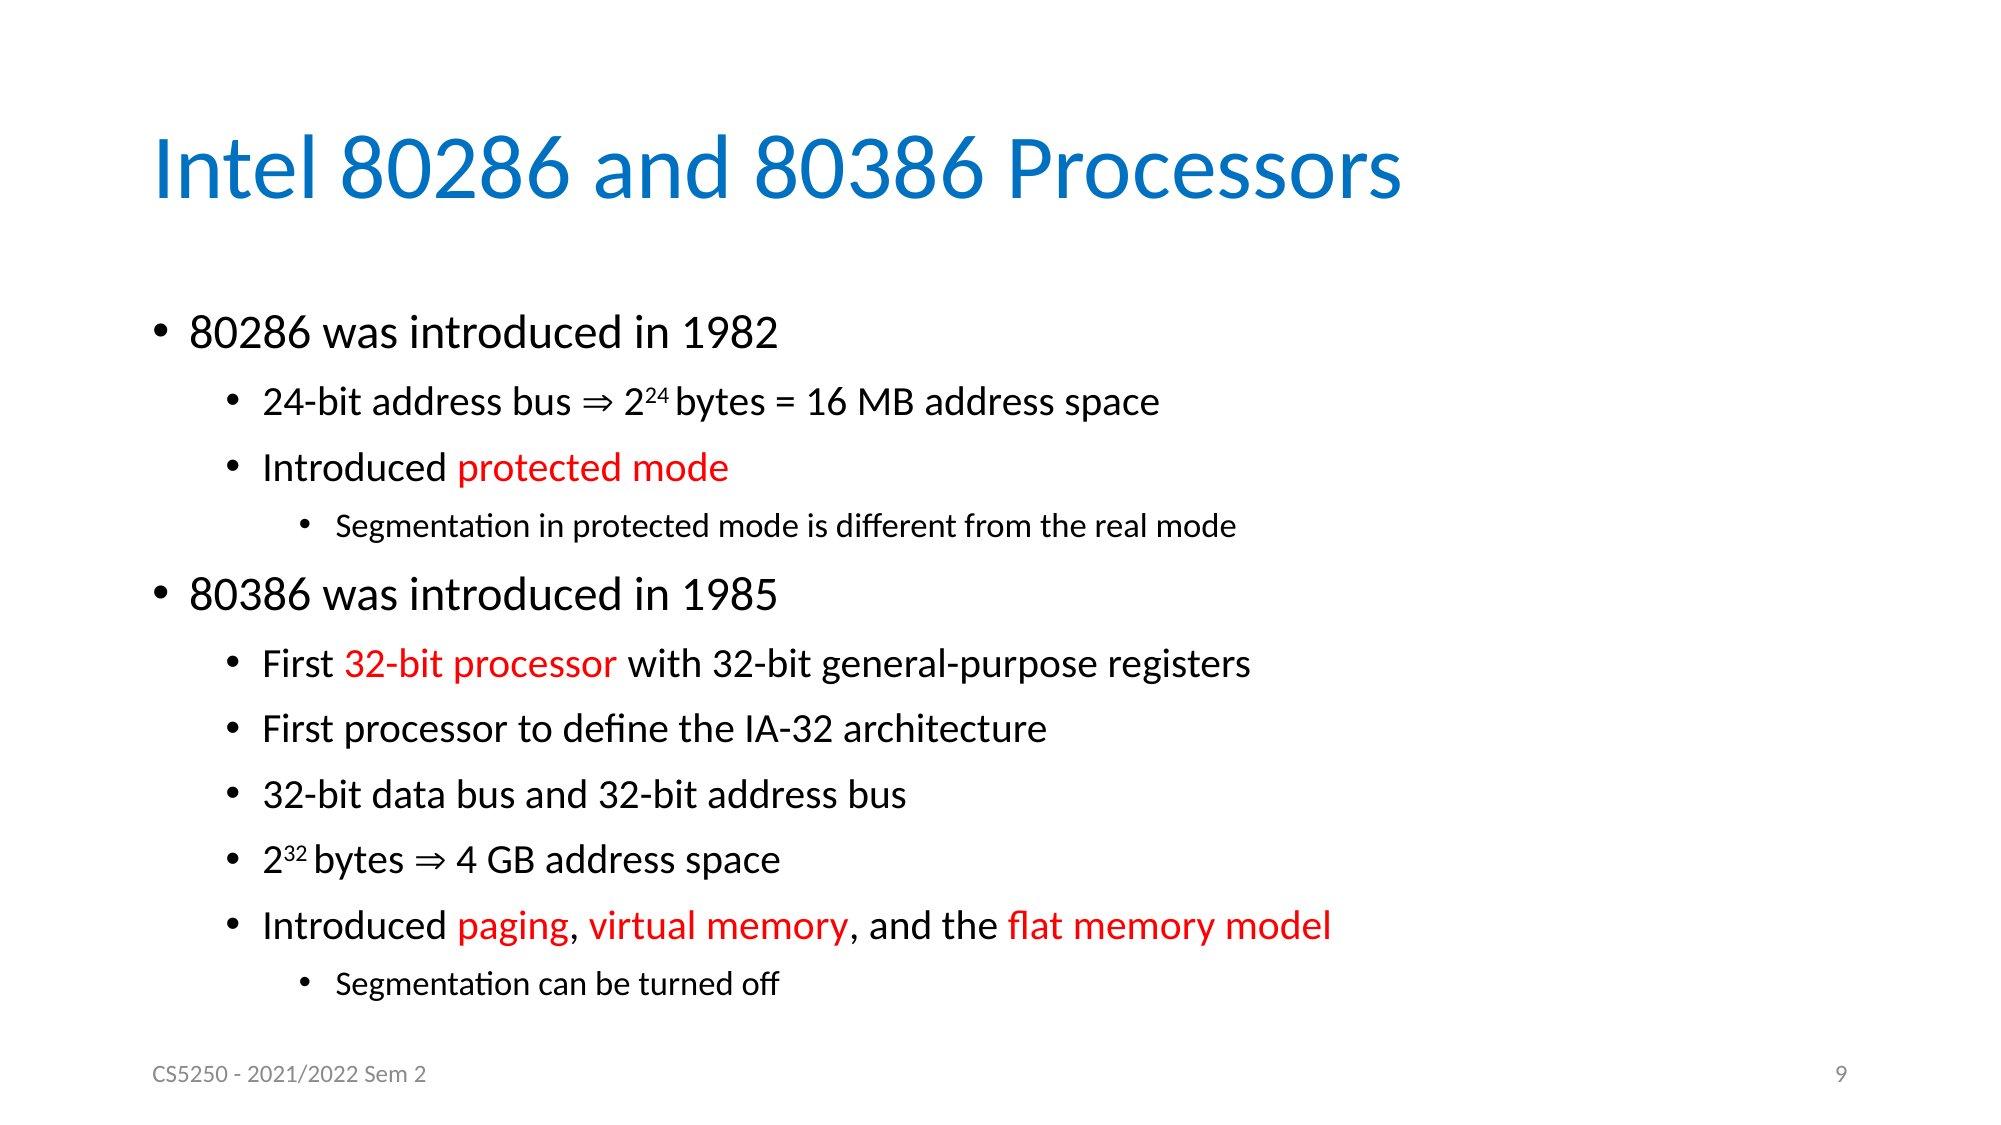

# Intel 80286 and 80386 Processors
80286 was introduced in 1982
24-bit address bus ⇒ 224 bytes = 16 MB address space
Introduced protected mode
Segmentation in protected mode is different from the real mode
80386 was introduced in 1985
First 32-bit processor with 32-bit general-purpose registers
First processor to define the IA-32 architecture
32-bit data bus and 32-bit address bus
232 bytes ⇒ 4 GB address space
Introduced paging, virtual memory, and the flat memory model
Segmentation can be turned off
CS5250 - 2021/2022 Sem 2
9